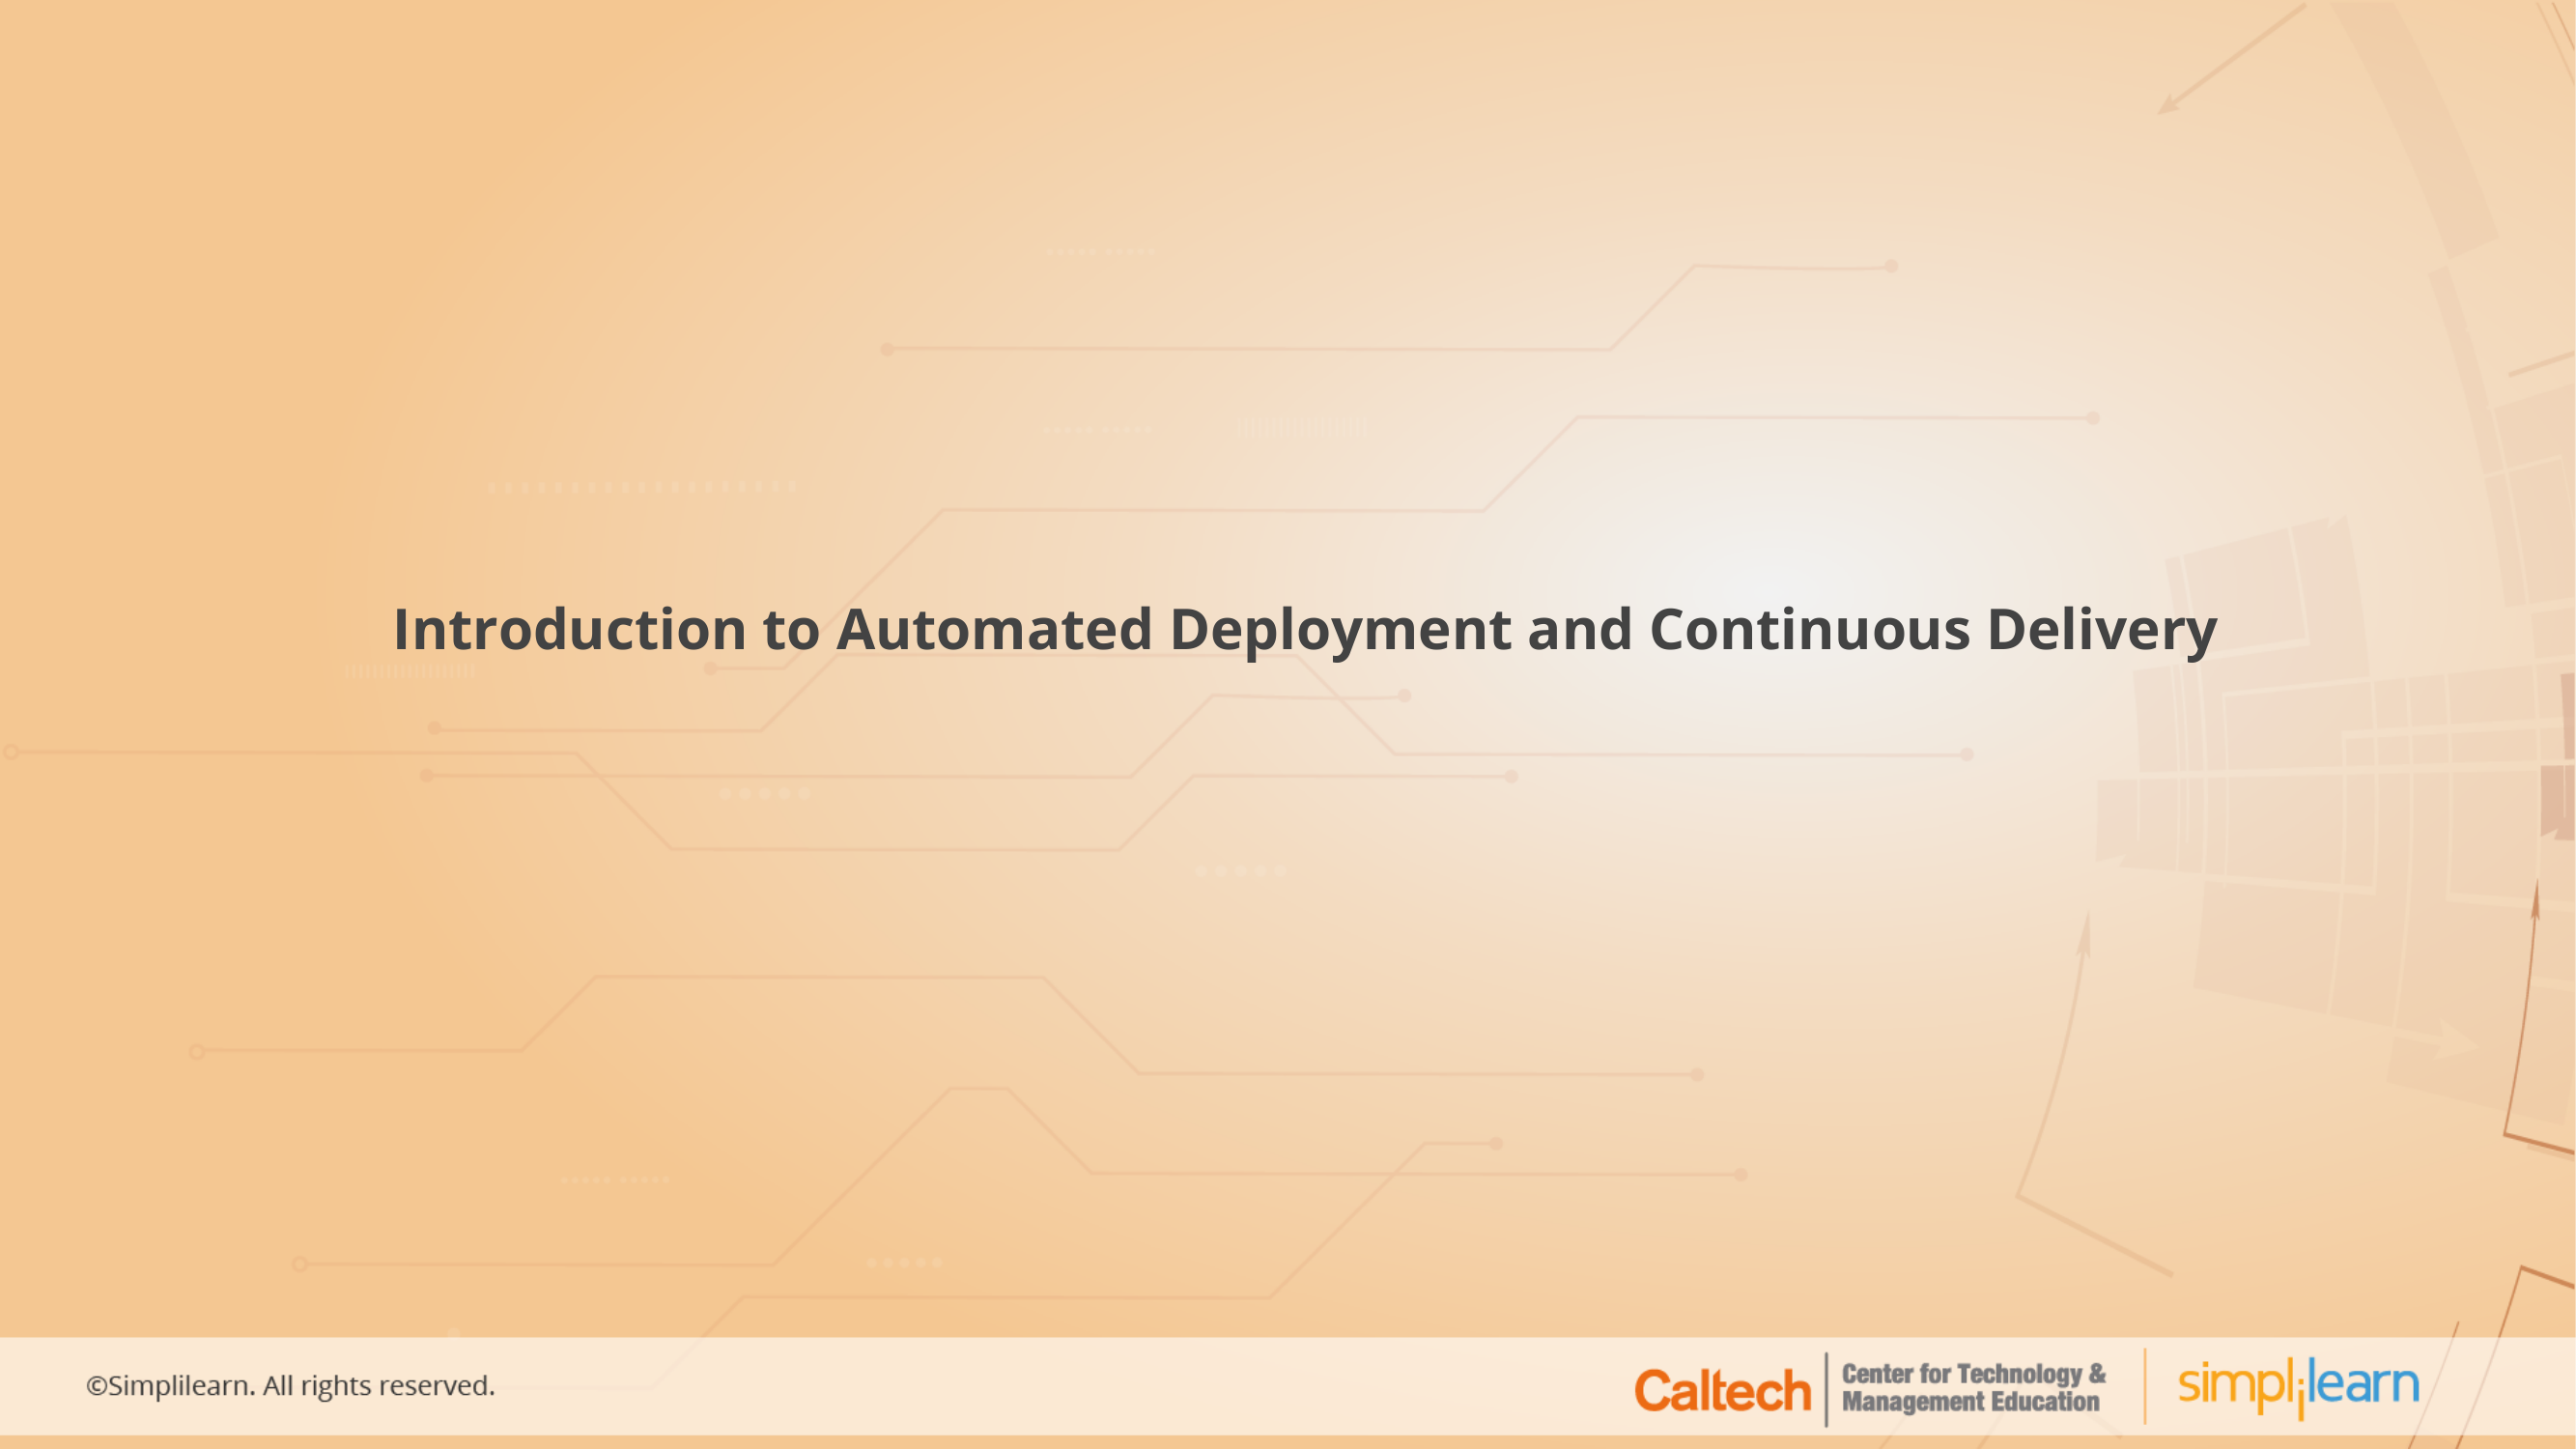

Introduction to Automated Deployment and Continuous Delivery